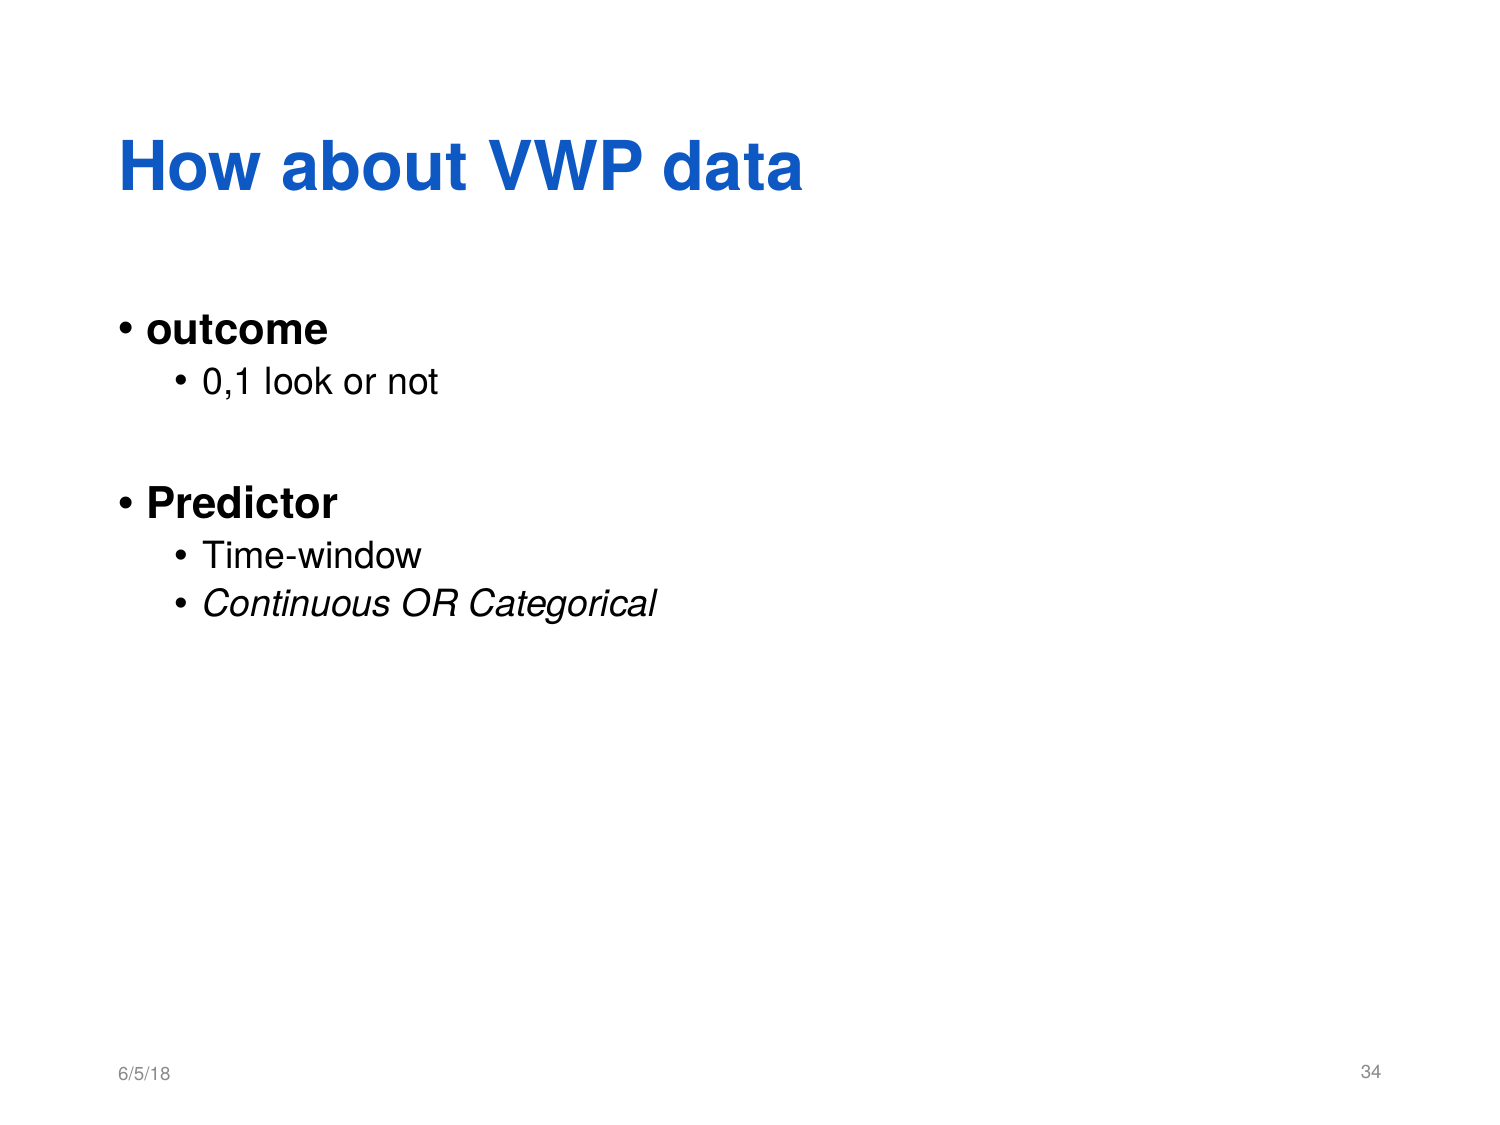

# How about VWP data
outcome
0,1 look or not

Predictor
Time-window
Continuous OR Categorical

6/5/18

34